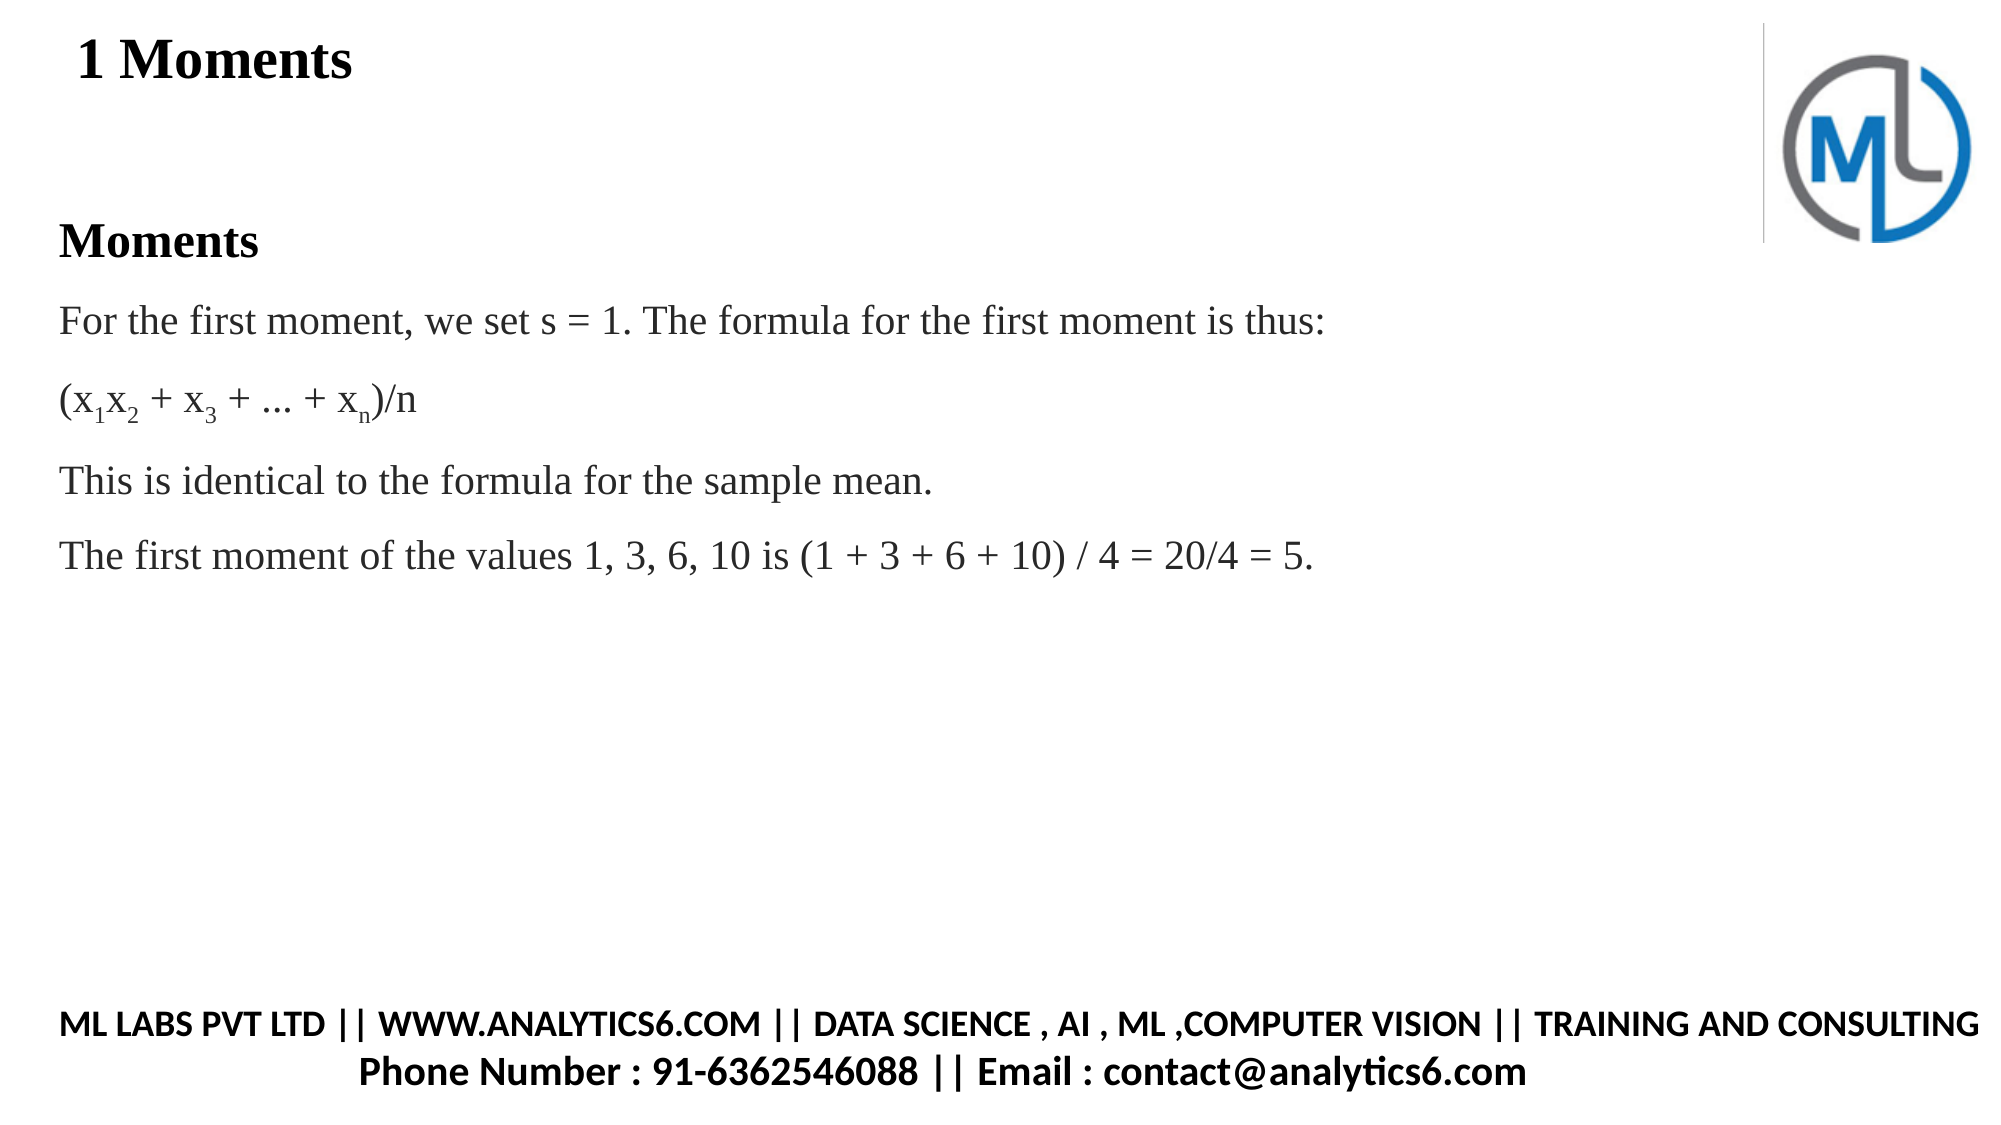

1 Moments
Moments
For the first moment, we set s = 1. The formula for the first moment is thus:
(x1x2 + x3 + ... + xn)/n
This is identical to the formula for the sample mean.
The first moment of the values 1, 3, 6, 10 is (1 + 3 + 6 + 10) / 4 = 20/4 = 5.

ML LABS PVT LTD || WWW.ANALYTICS6.COM || DATA SCIENCE , AI , ML ,COMPUTER VISION || TRAINING AND CONSULTING
		Phone Number : 91-6362546088 || Email : contact@analytics6.com